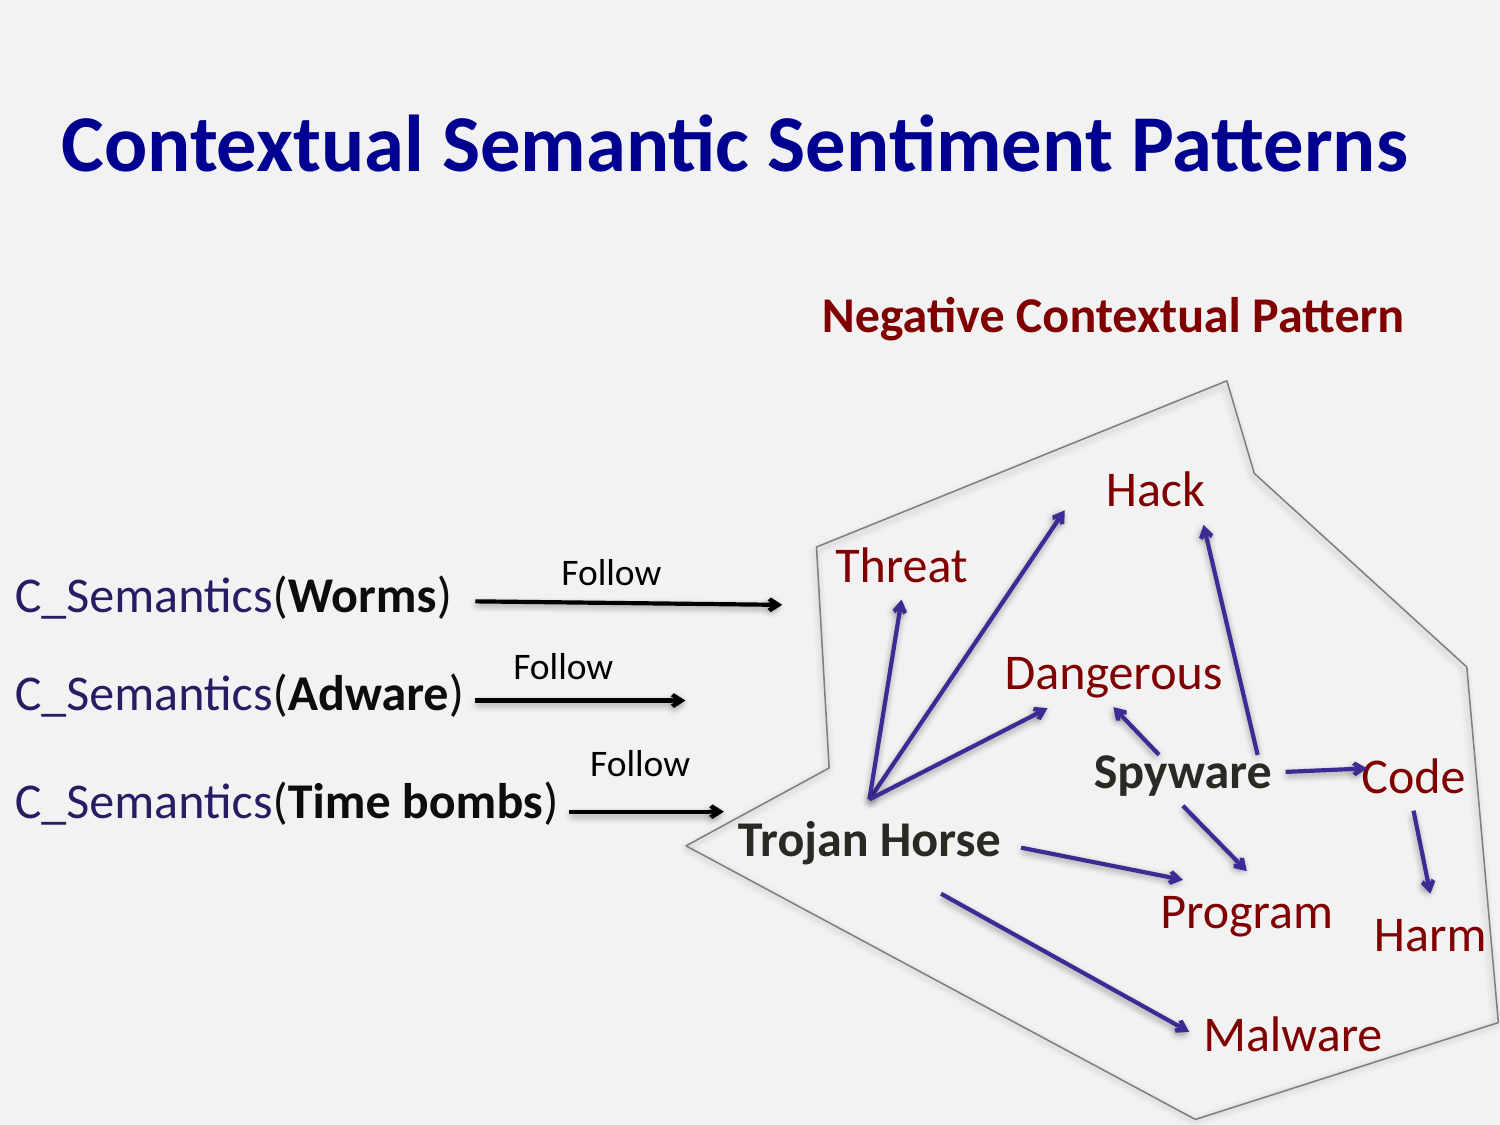

# Contextual Semantic Sentiment Patterns
Negative Contextual Pattern

Hack
Threat
Follow
C_Semantics(Worms)
Dangerous
Follow
C_Semantics(Adware)
Spyware
Follow
Code
C_Semantics(Time bombs)
Trojan Horse
Program
Harm
Malware